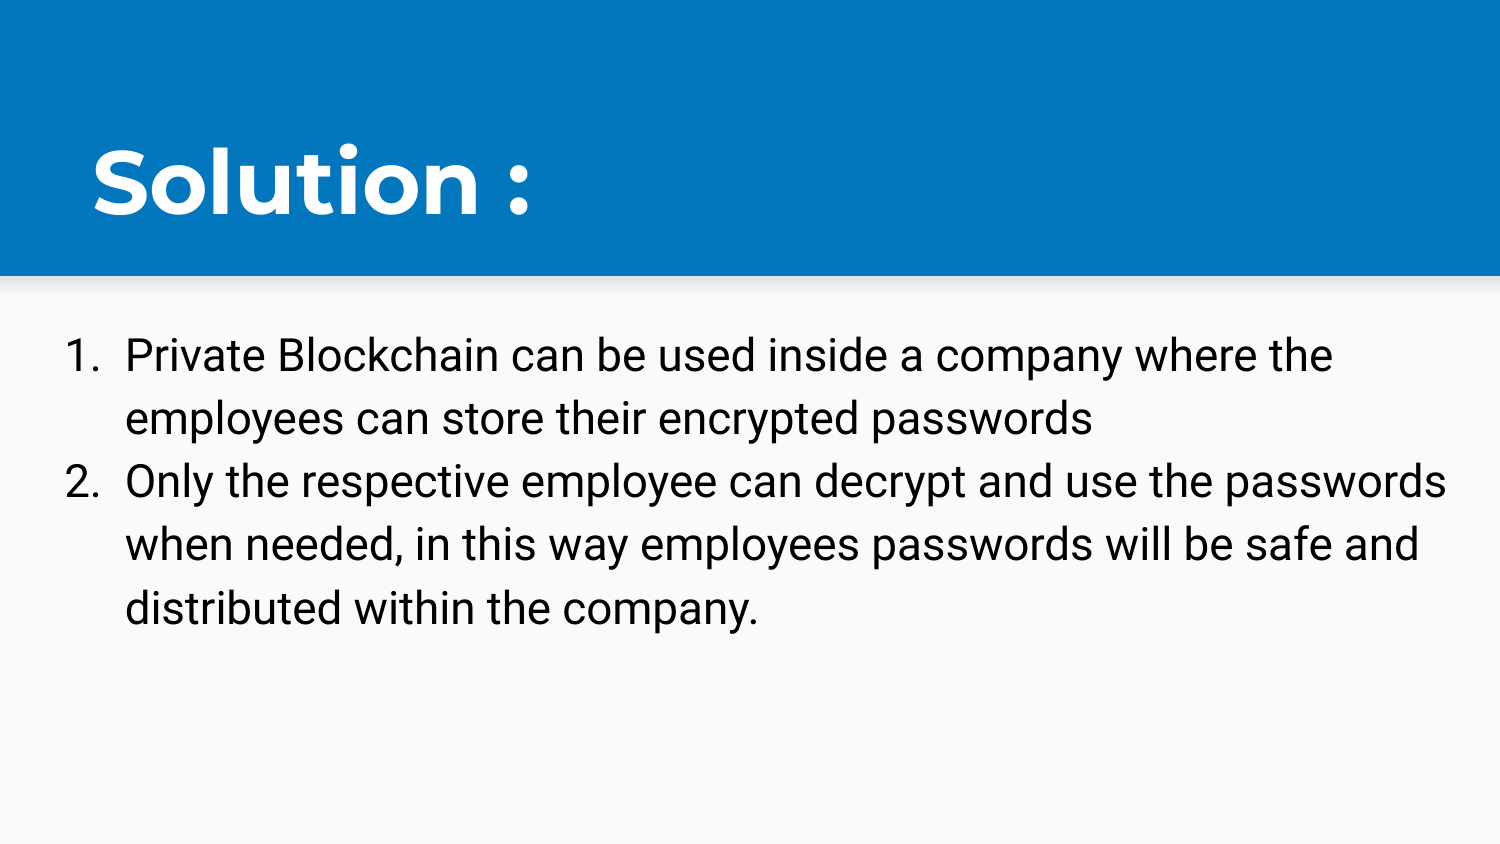

# Solution :
Private Blockchain can be used inside a company where the employees can store their encrypted passwords
Only the respective employee can decrypt and use the passwords when needed, in this way employees passwords will be safe and distributed within the company.